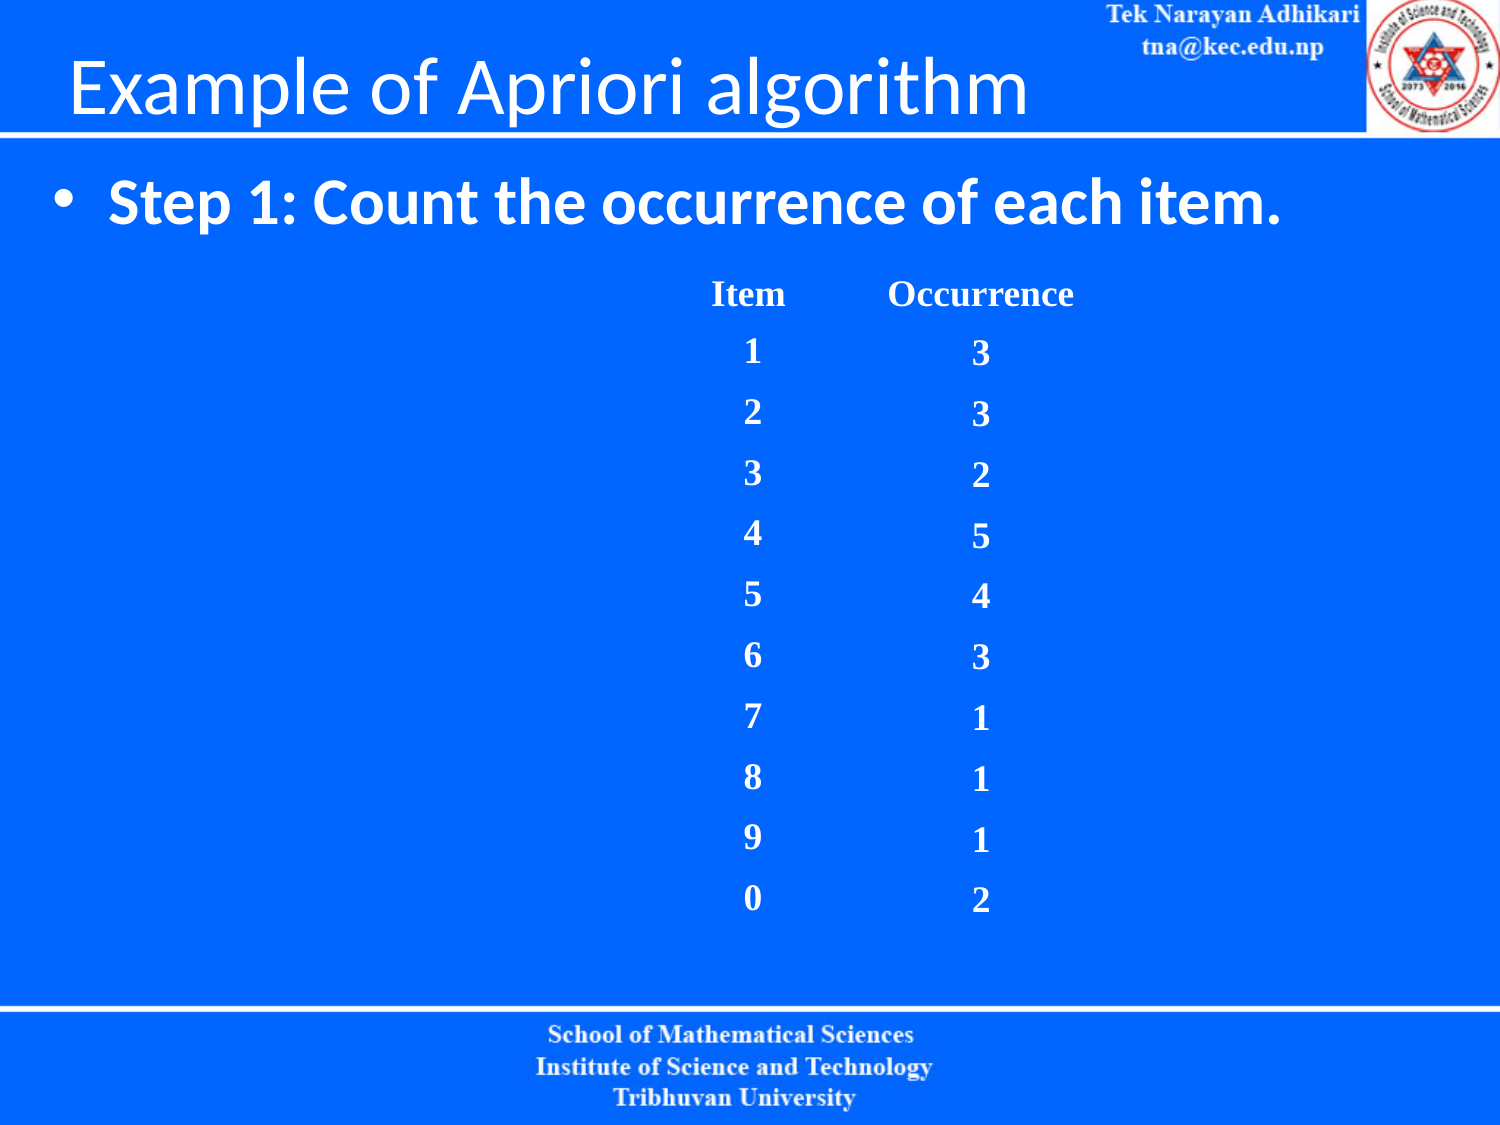

# Example of Apriori algorithm
Step 1: Count the occurrence of each item.
| Item | Occurrence |
| --- | --- |
| 1 | 3 |
| 2 | 3 |
| 3 | 2 |
| 4 | 5 |
| 5 | 4 |
| 6 | 3 |
| 7 | 1 |
| 8 | 1 |
| 9 | 1 |
| 0 | 2 |